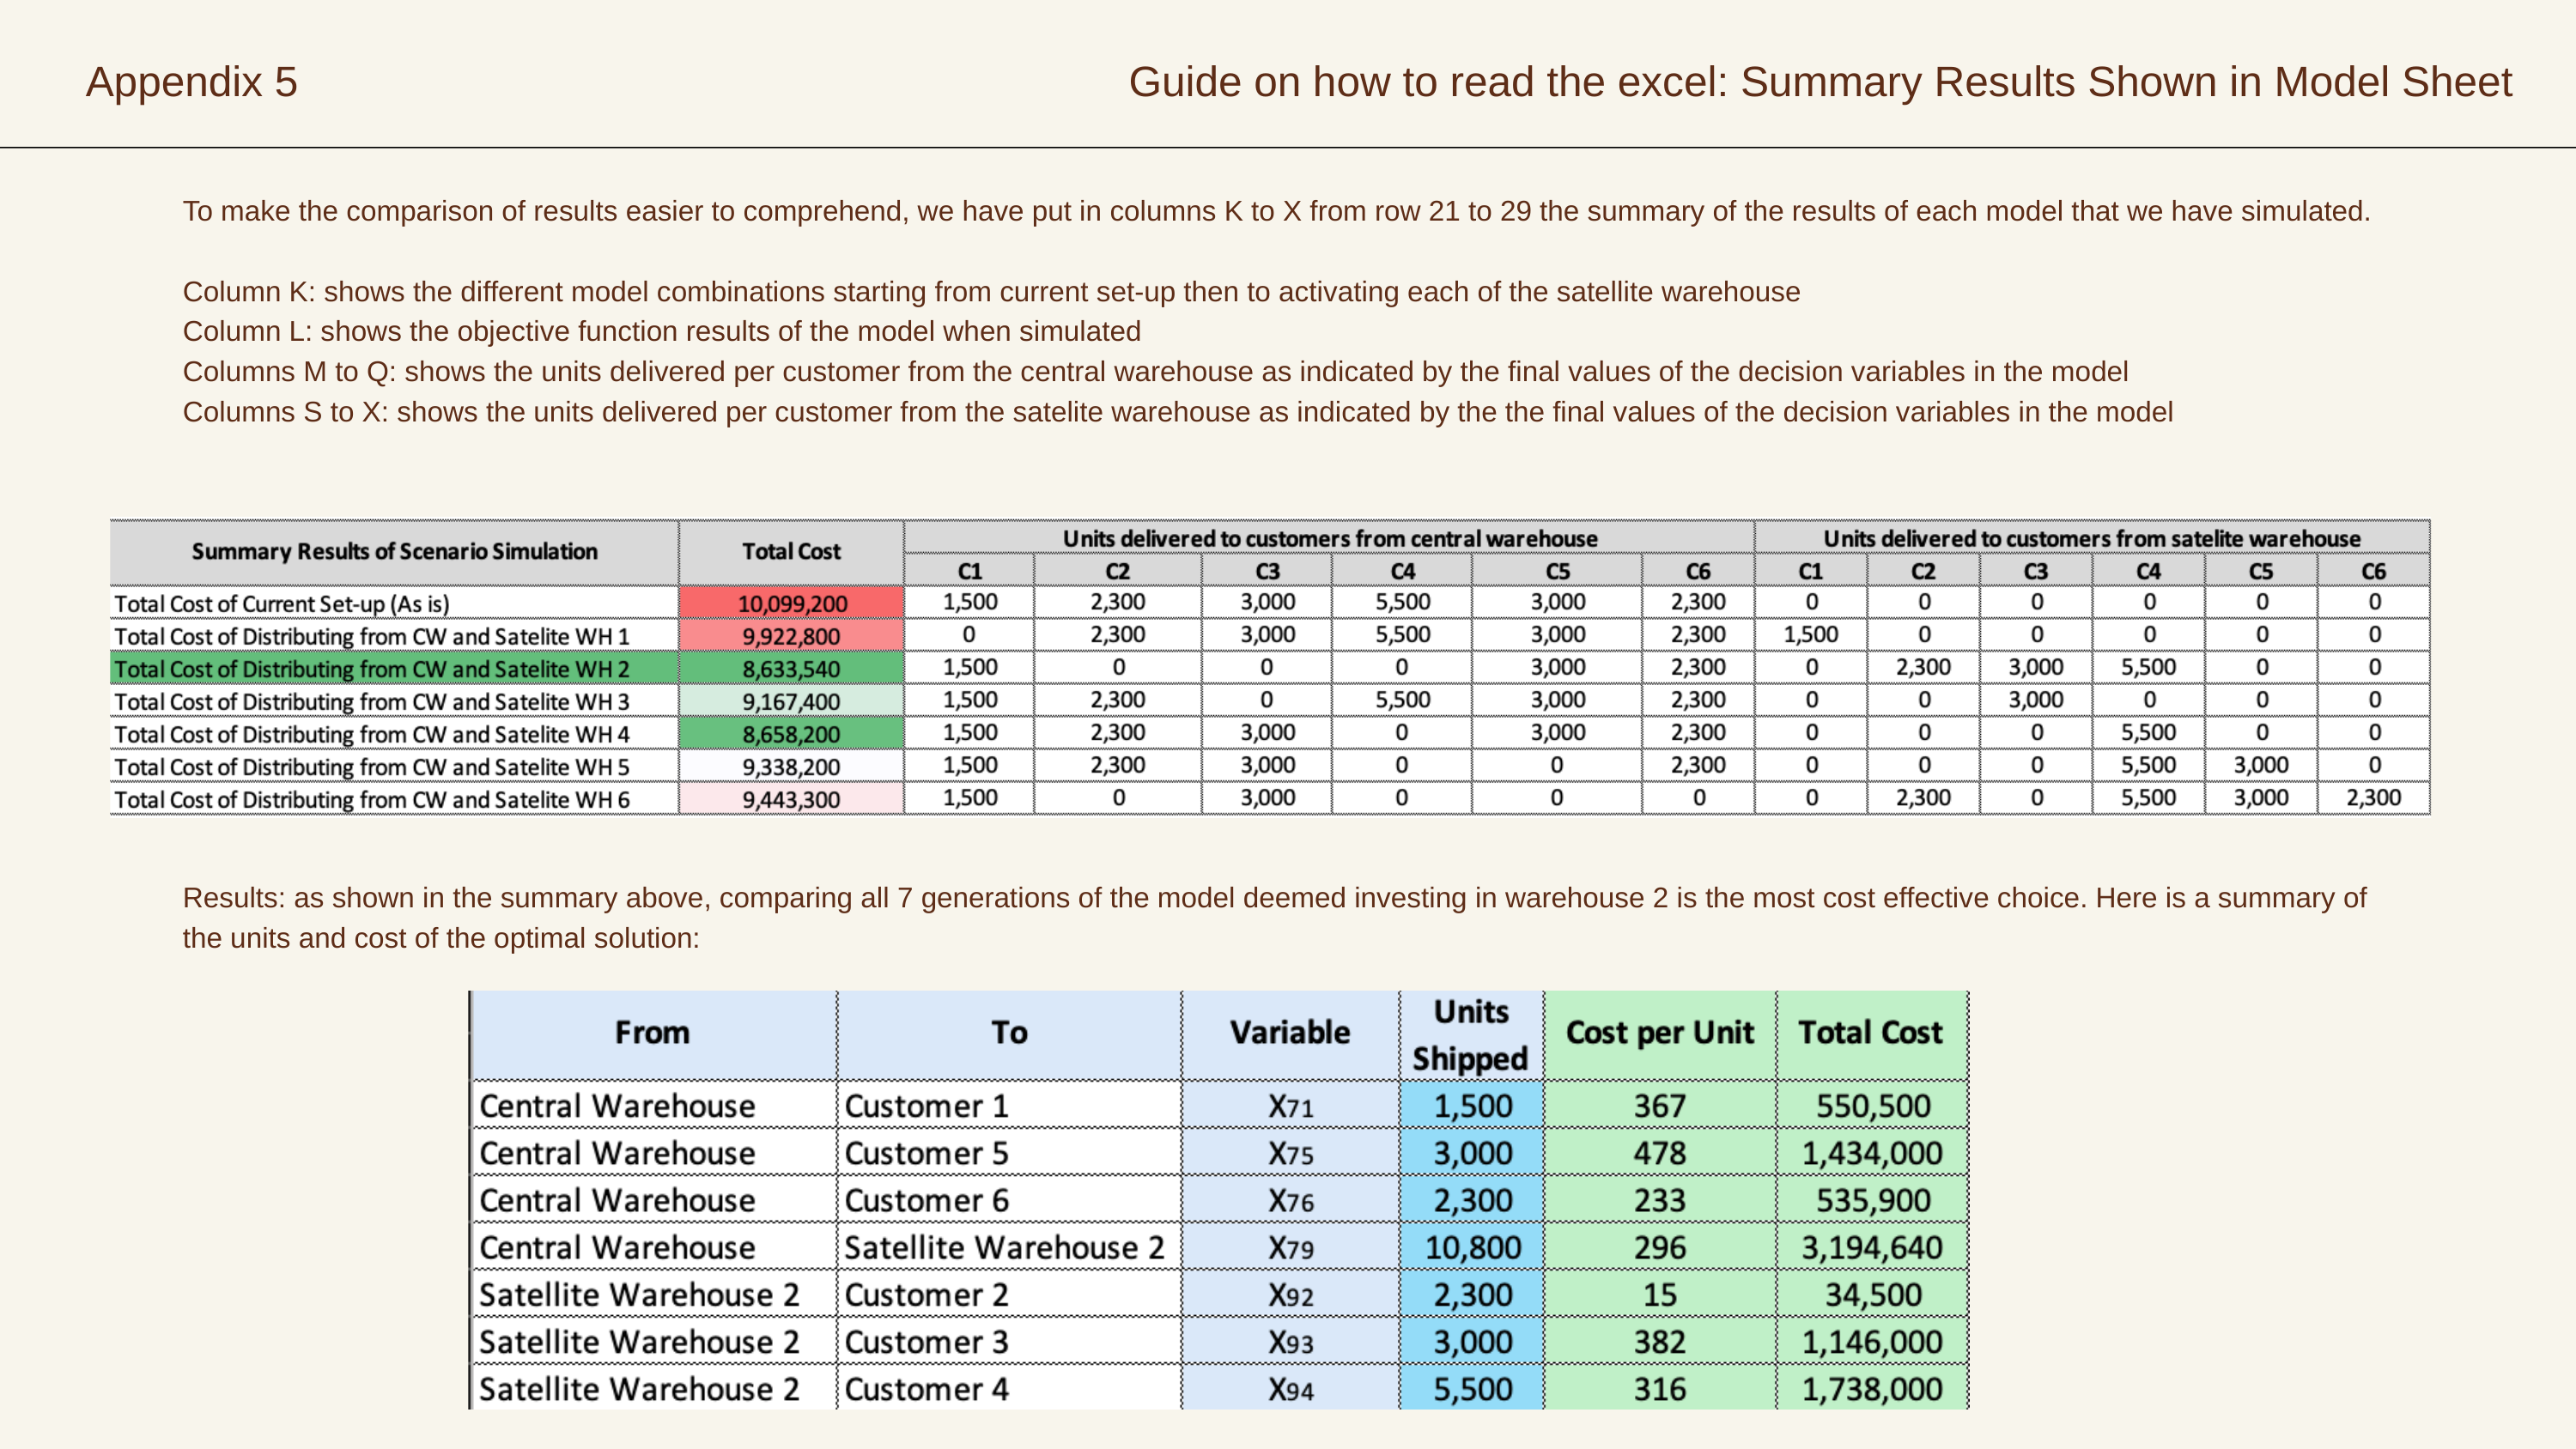

Appendix 5
Guide on how to read the excel: Summary Results Shown in Model Sheet

To make the comparison of results easier to comprehend, we have put in columns K to X from row 21 to 29 the summary of the results of each model that we have simulated.

Column K: shows the different model combinations starting from current set-up then to activating each of the satellite warehouse
Column L: shows the objective function results of the model when simulated
Columns M to Q: shows the units delivered per customer from the central warehouse as indicated by the final values of the decision variables in the model
Columns S to X: shows the units delivered per customer from the satelite warehouse as indicated by the the final values of the decision variables in the model

Results: as shown in the summary above, comparing all 7 generations of the model deemed investing in warehouse 2 is the most cost effective choice. Here is a summary of the units and cost of the optimal solution: